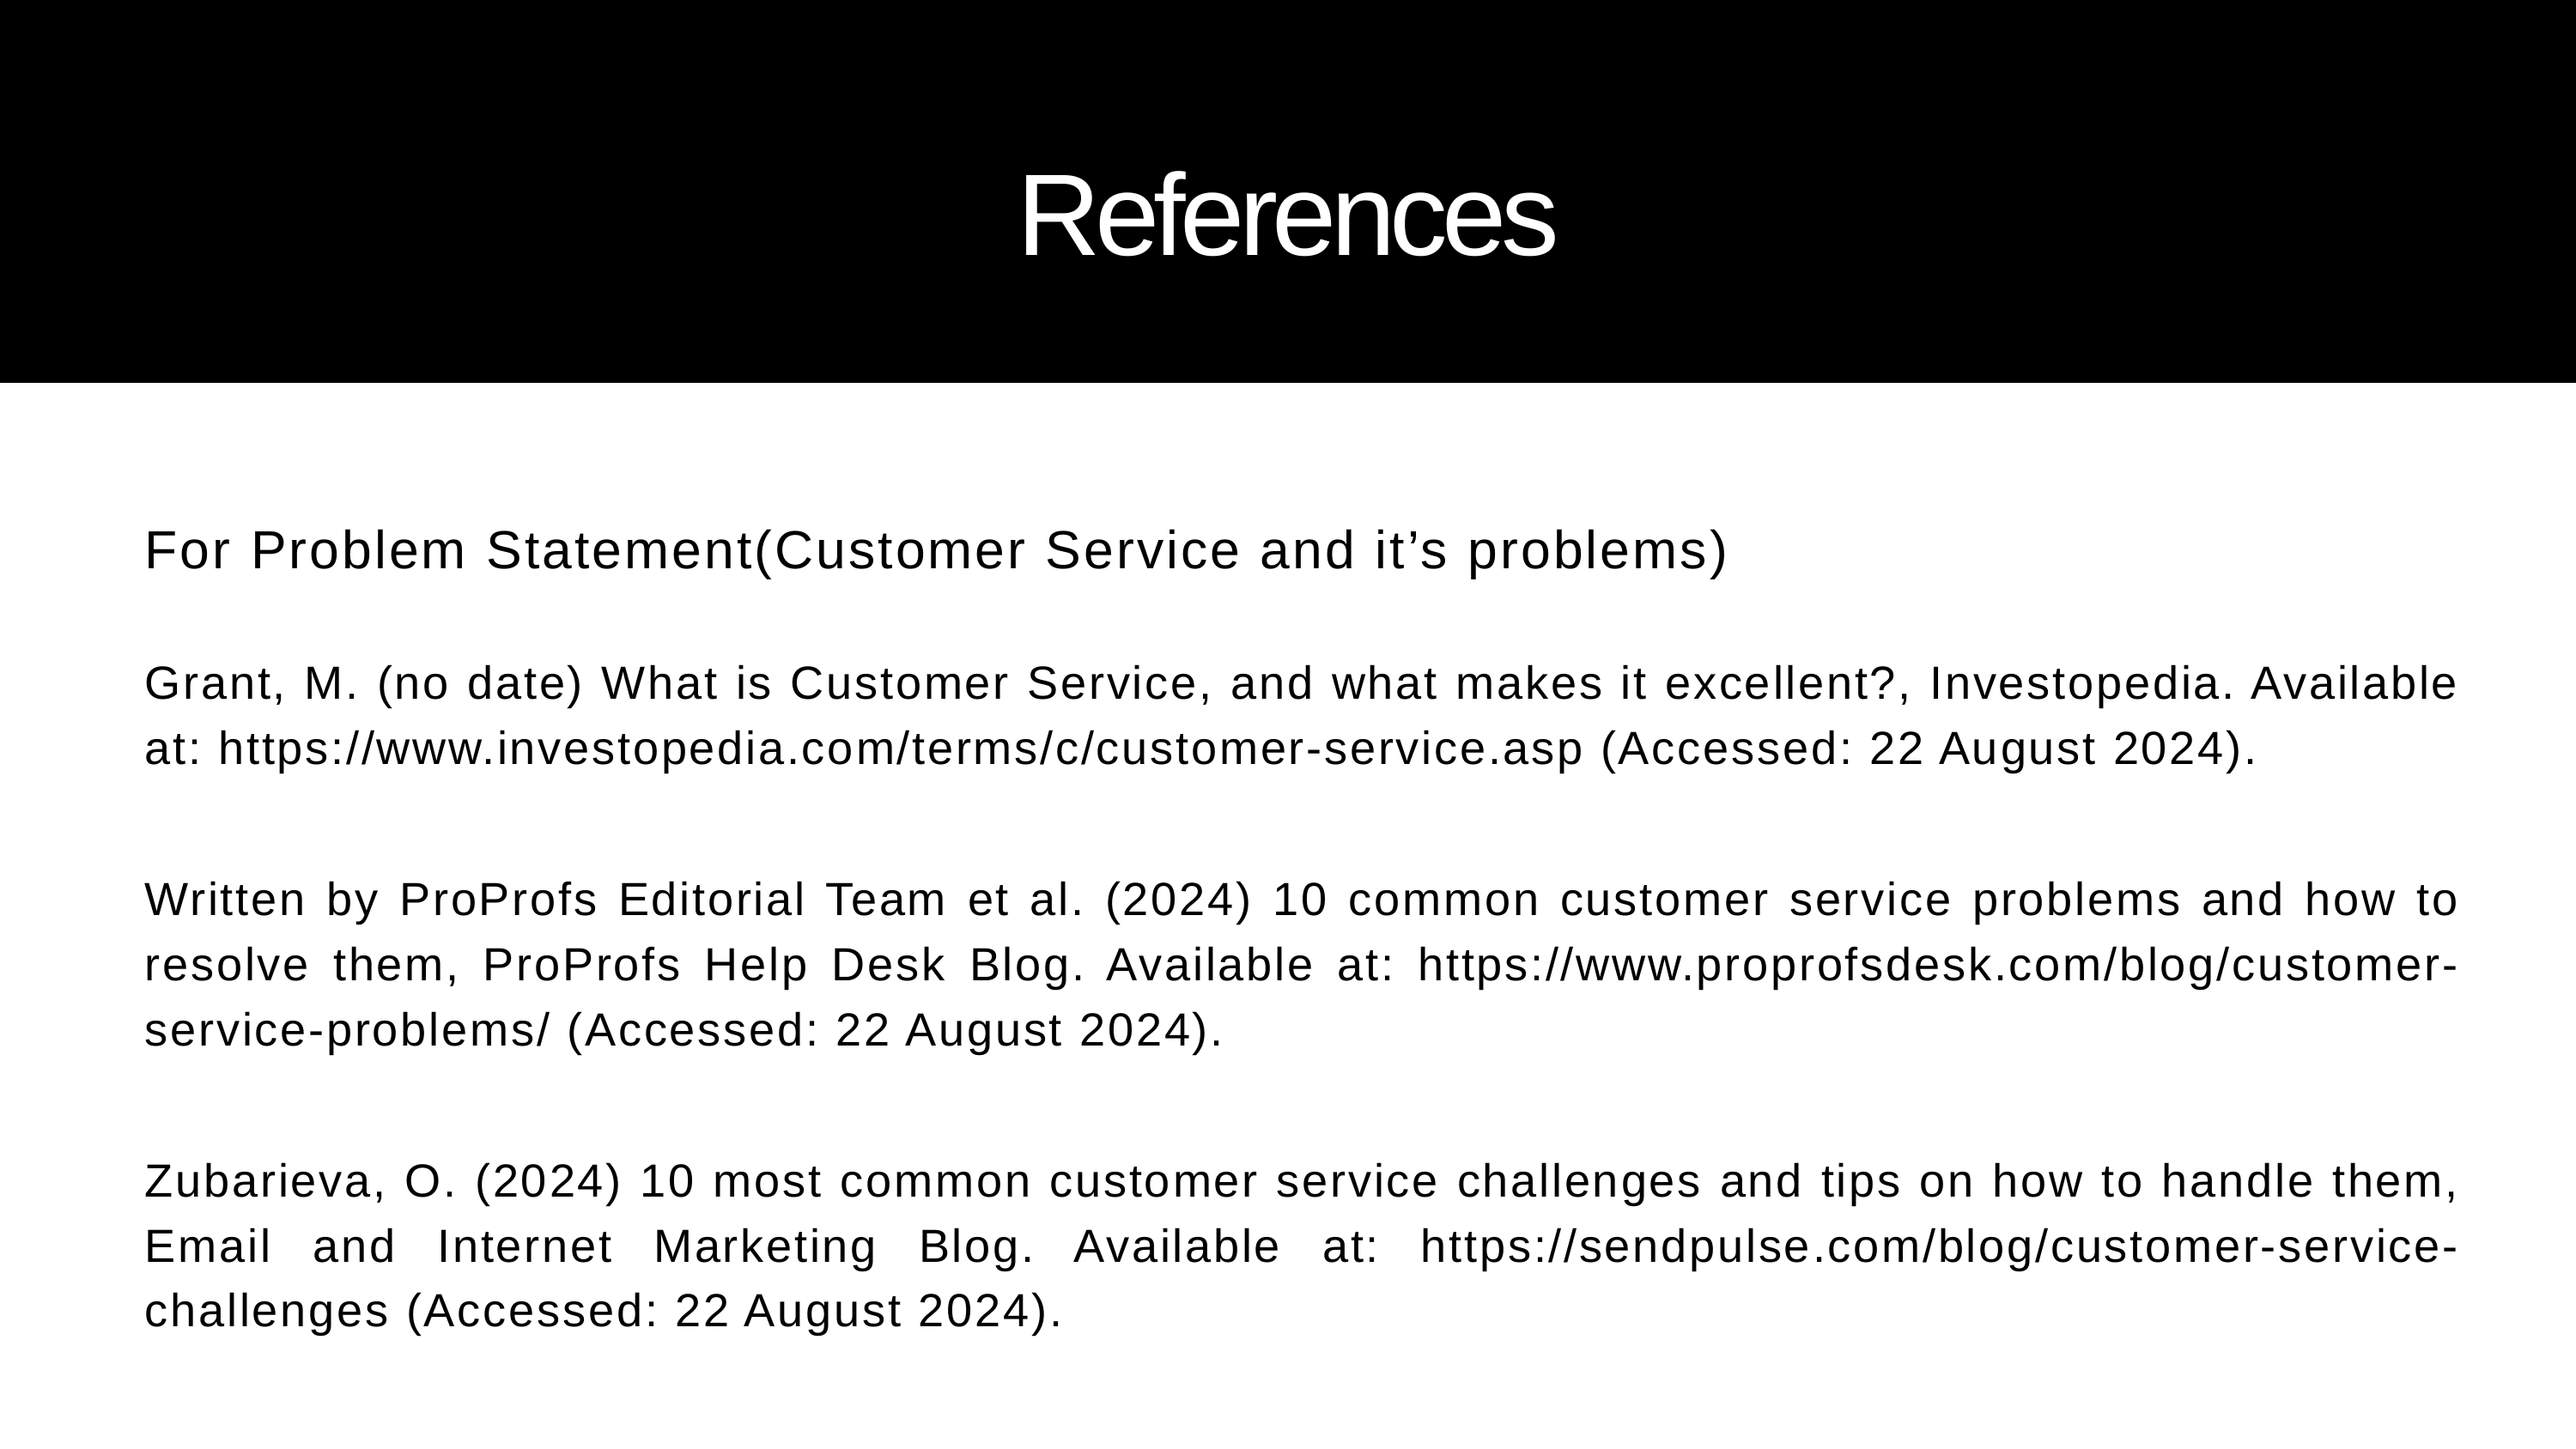

References
For Problem Statement(Customer Service and it’s problems)
Grant, M. (no date) What is Customer Service, and what makes it excellent?, Investopedia. Available at: https://www.investopedia.com/terms/c/customer-service.asp (Accessed: 22 August 2024).
Written by ProProfs Editorial Team et al. (2024) 10 common customer service problems and how to resolve them, ProProfs Help Desk Blog. Available at: https://www.proprofsdesk.com/blog/customer-service-problems/ (Accessed: 22 August 2024).
Zubarieva, O. (2024) 10 most common customer service challenges and tips on how to handle them, Email and Internet Marketing Blog. Available at: https://sendpulse.com/blog/customer-service-challenges (Accessed: 22 August 2024).